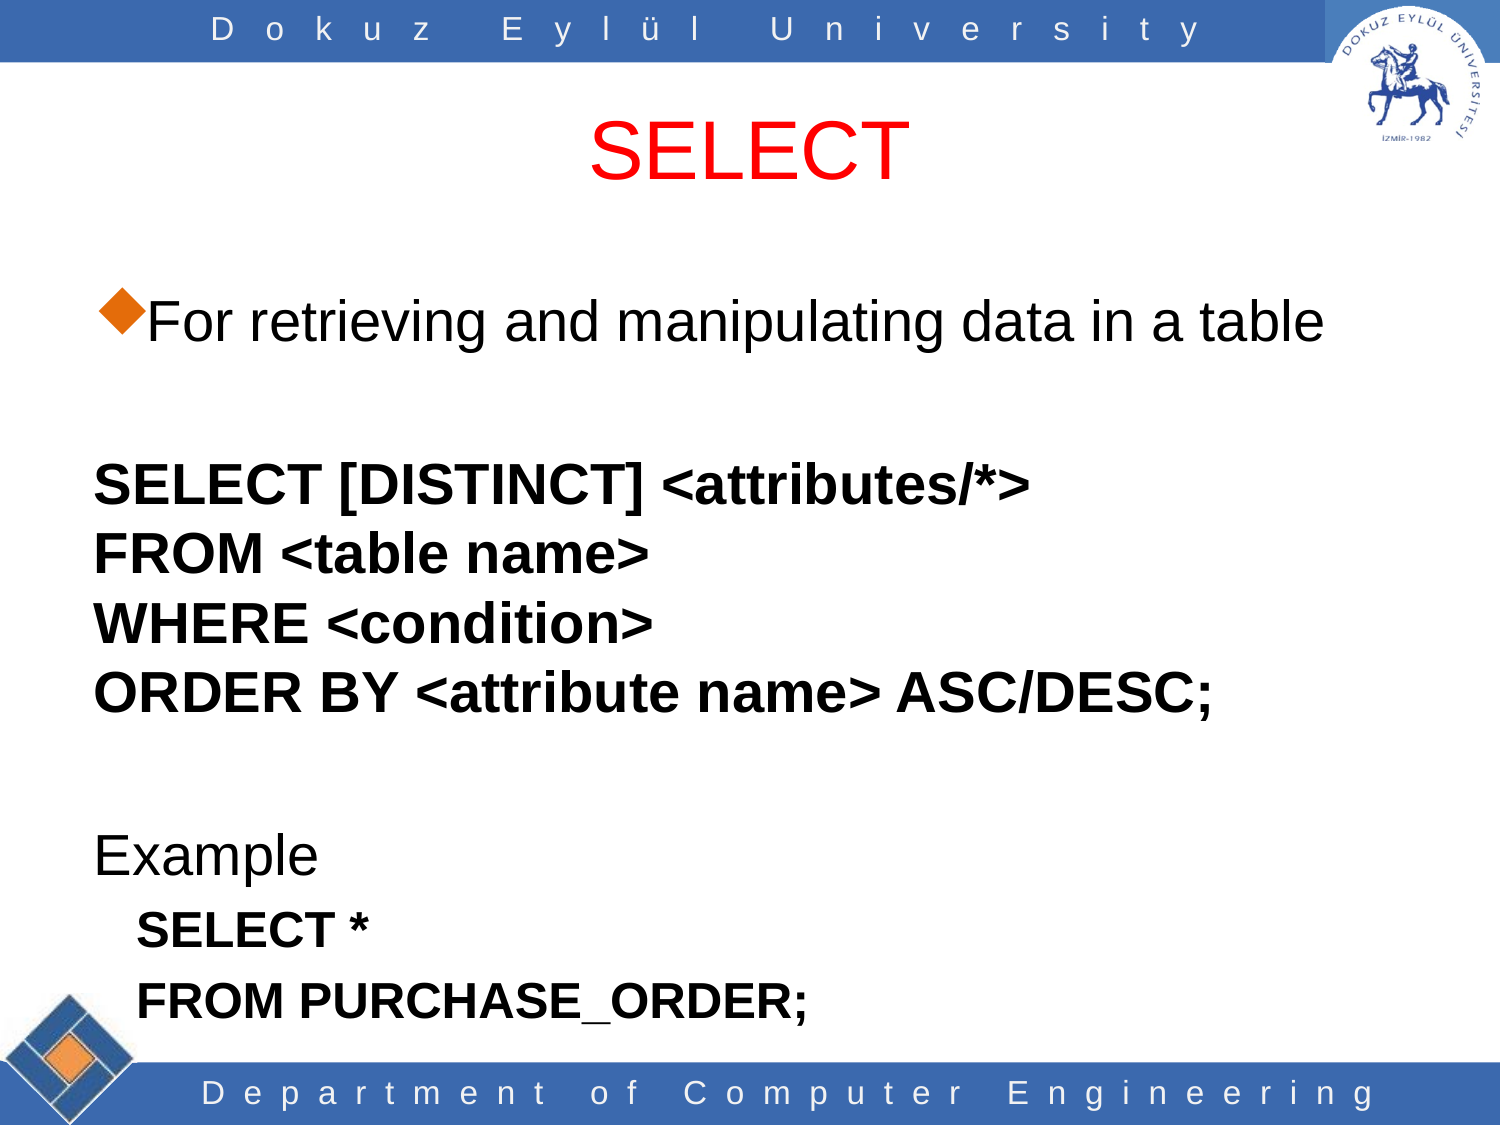

# SELECT
For retrieving and manipulating data in a table

SELECT [DISTINCT] <attributes/*>
FROM <table name>
WHERE <condition>
ORDER BY <attribute name> ASC/DESC;

Example
SELECT *
FROM PURCHASE_ORDER;